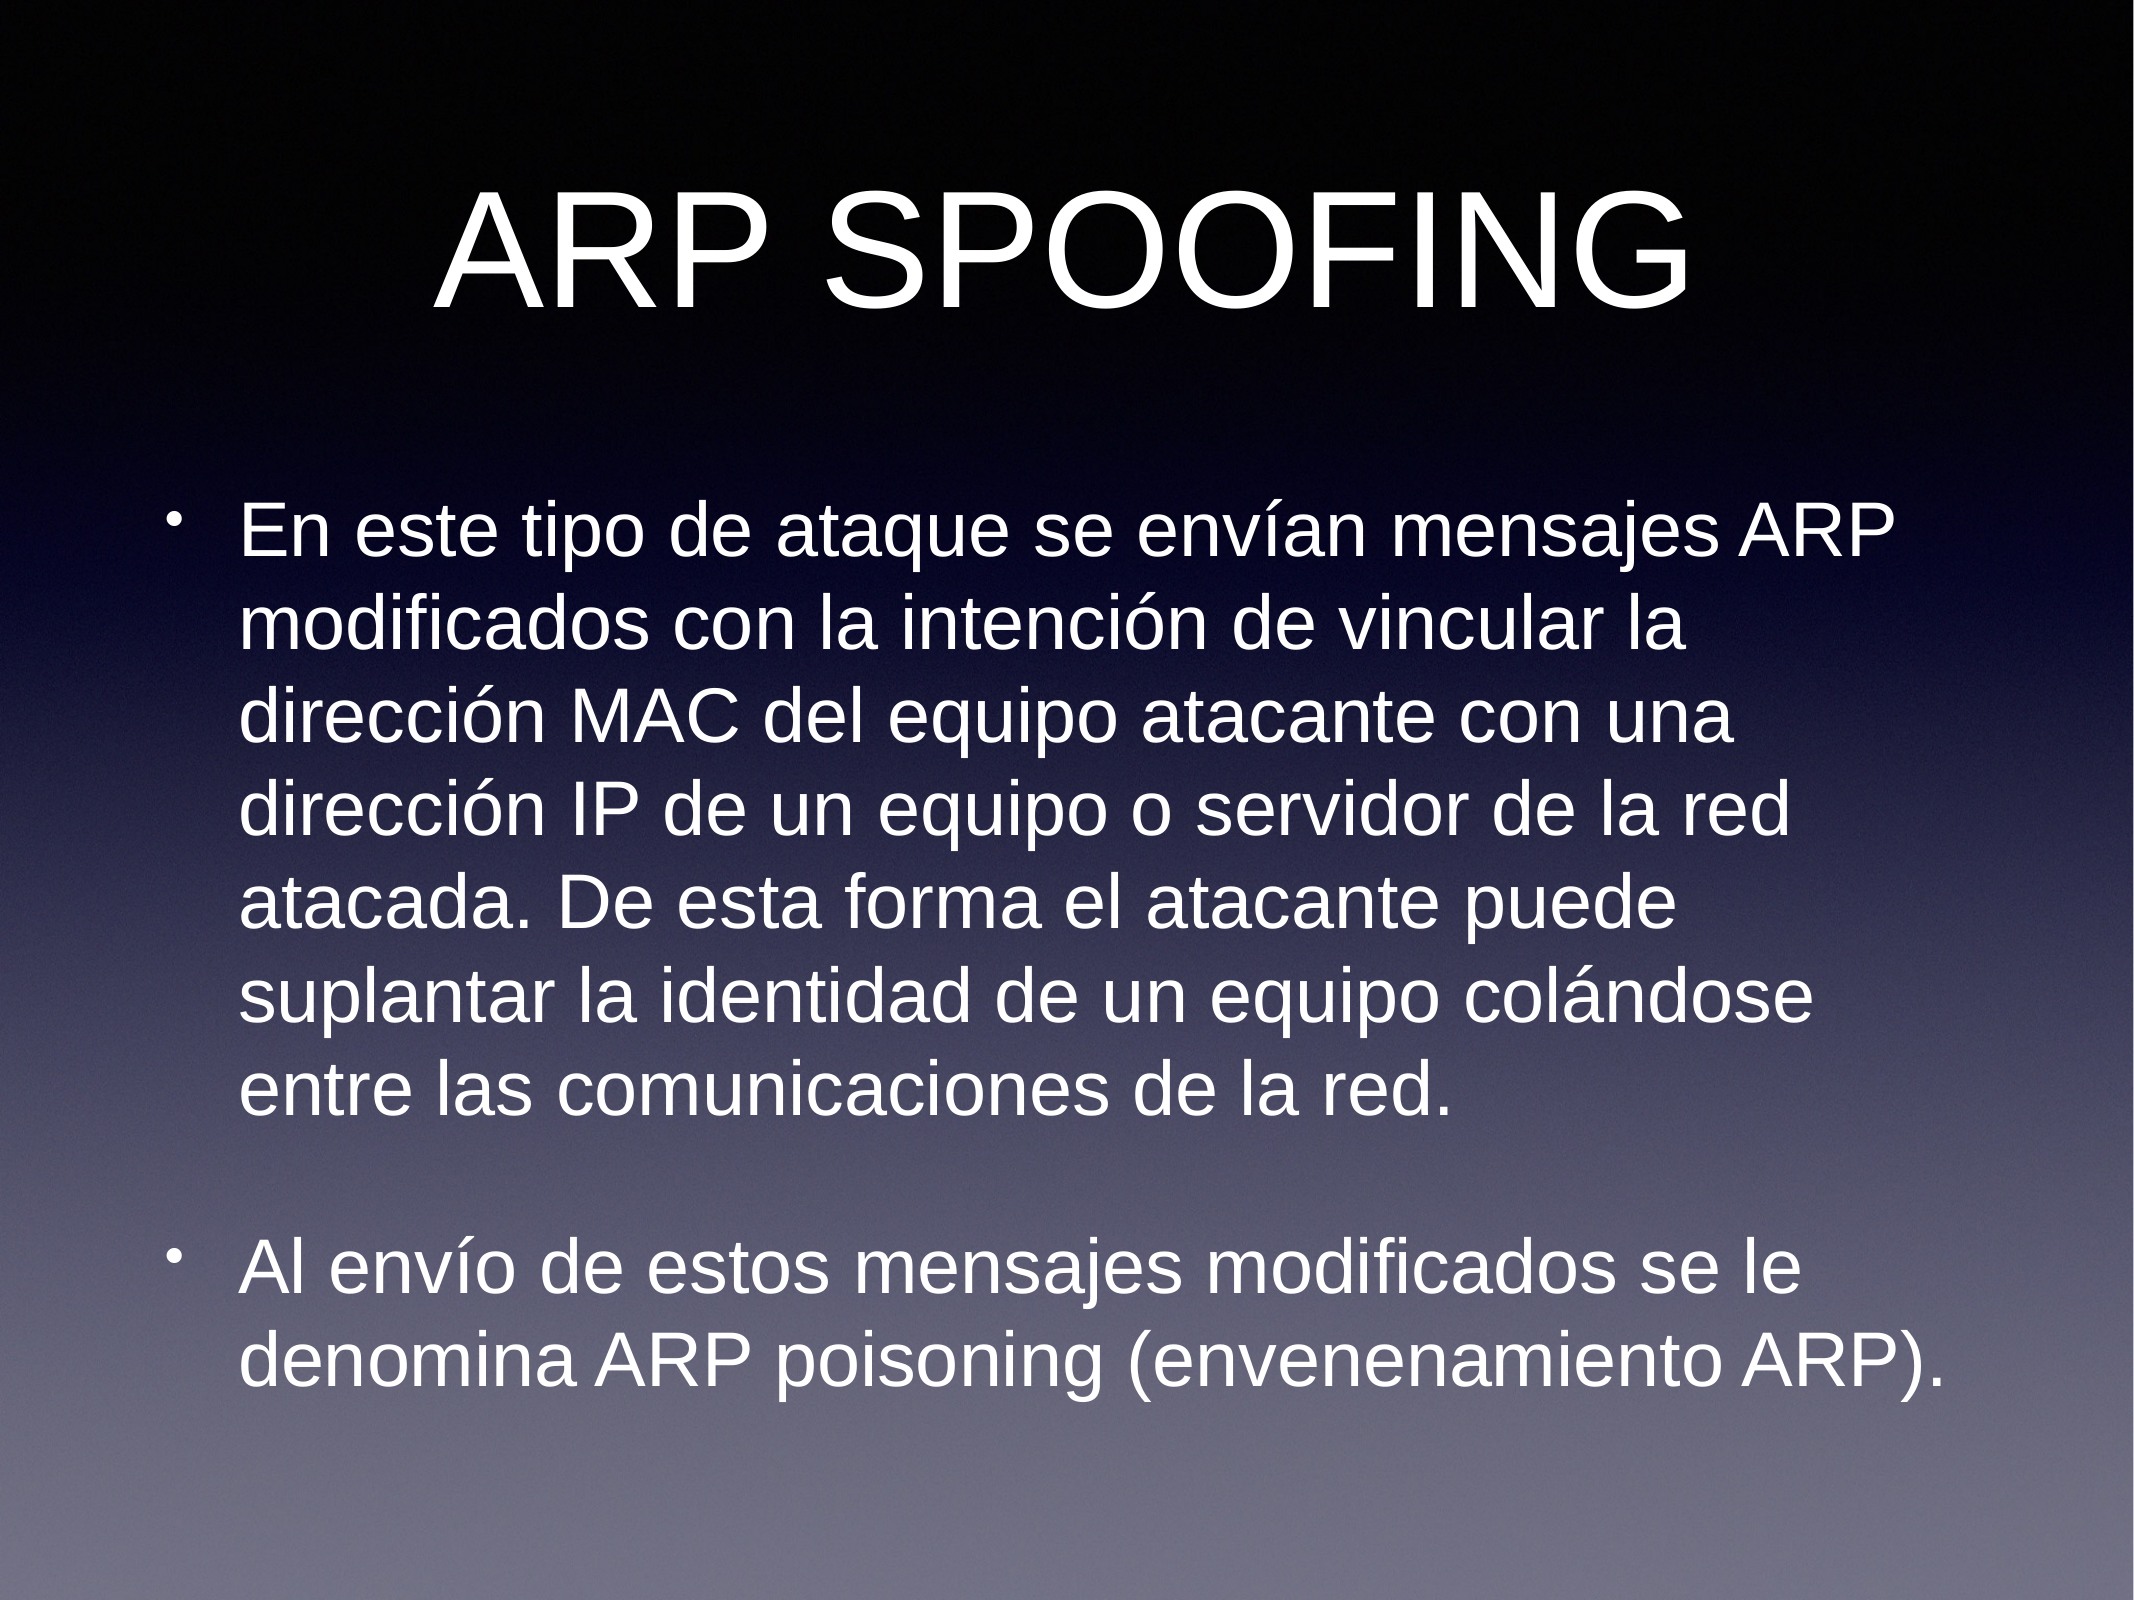

# ARP SPOOFING
En este tipo de ataque se envían mensajes ARP modificados con la intención de vincular la dirección MAC del equipo atacante con una dirección IP de un equipo o servidor de la red atacada. De esta forma el atacante puede suplantar la identidad de un equipo colándose entre las comunicaciones de la red.
Al envío de estos mensajes modificados se le denomina ARP poisoning (envenenamiento ARP).